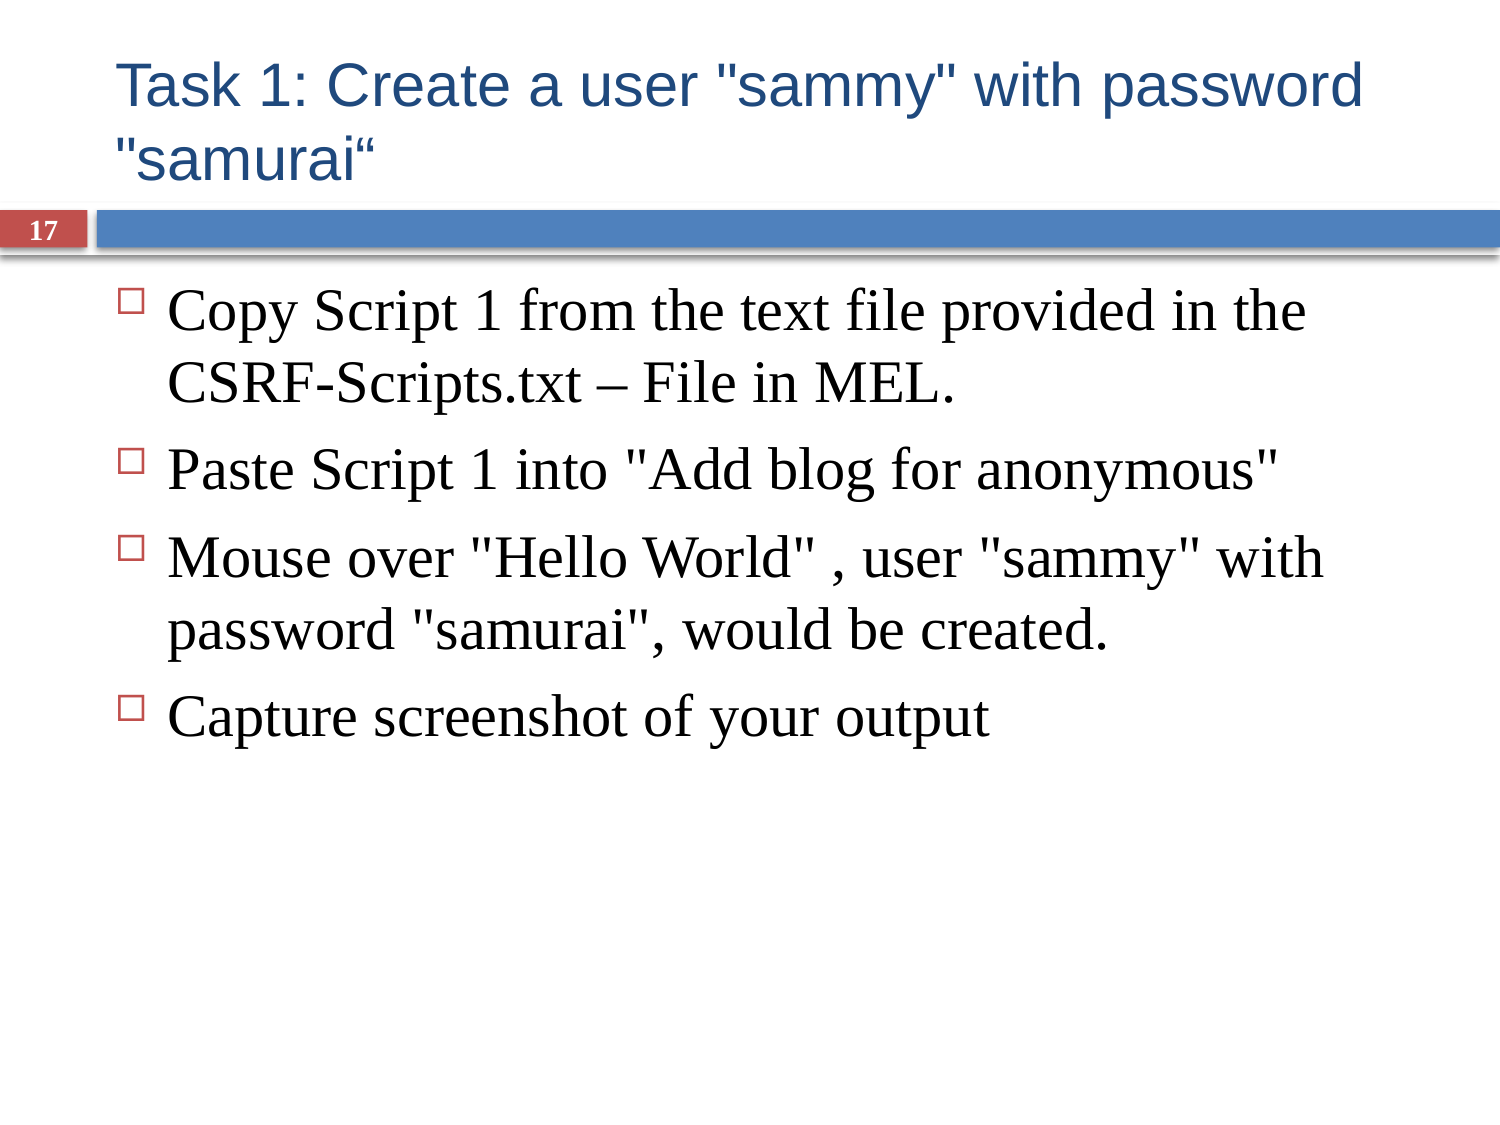

# Task 1: Create a user "sammy" with password "samurai“
17
Copy Script 1 from the text file provided in the CSRF-Scripts.txt – File in MEL.
Paste Script 1 into "Add blog for anonymous"
Mouse over "Hello World" , user "sammy" with password "samurai", would be created.
Capture screenshot of your output